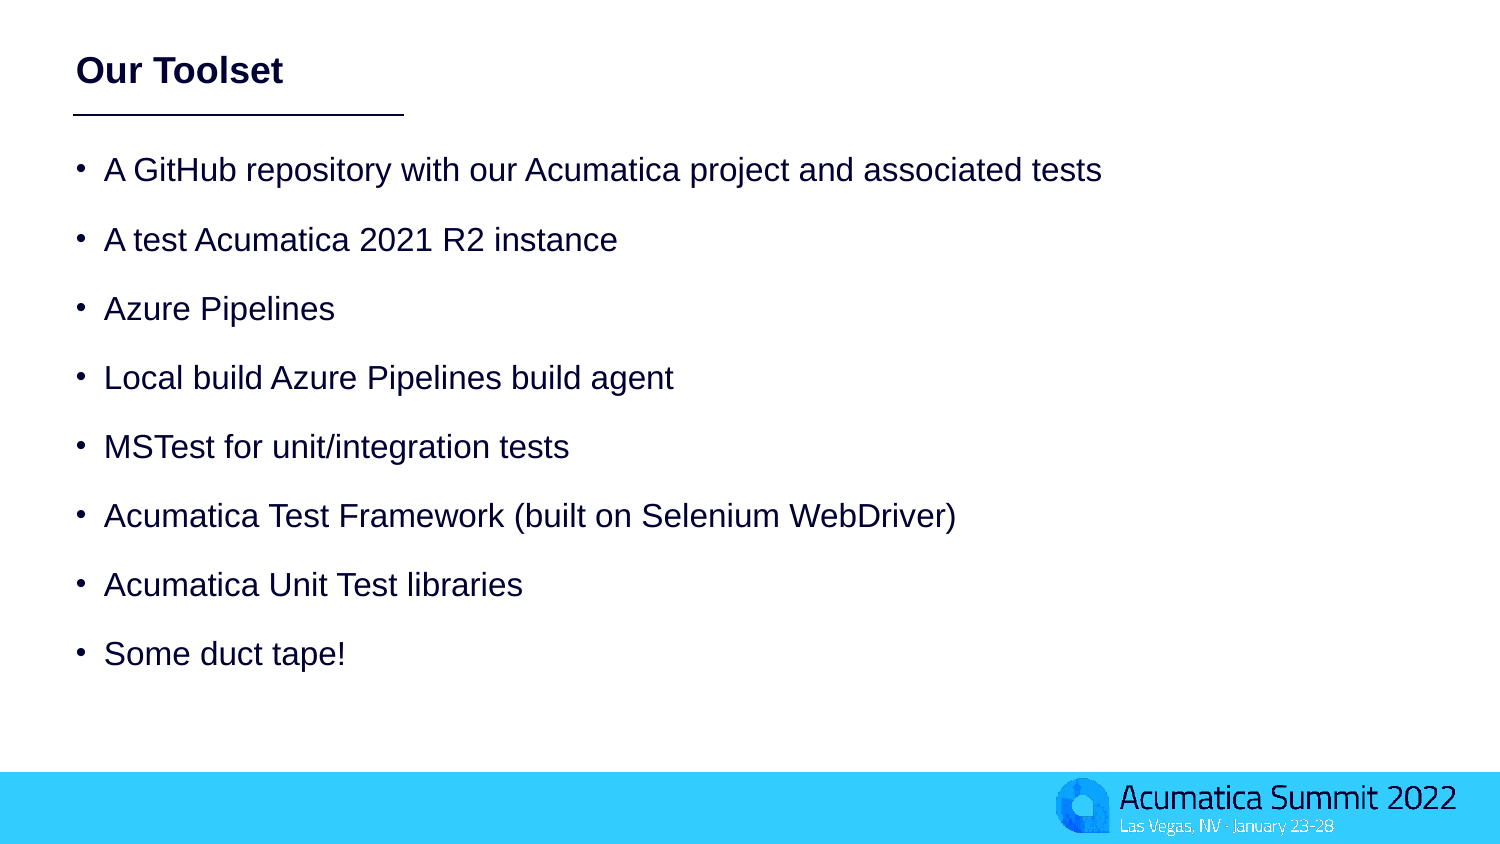

# Our Toolset
A GitHub repository with our Acumatica project and associated tests
A test Acumatica 2021 R2 instance
Azure Pipelines
Local build Azure Pipelines build agent
MSTest for unit/integration tests
Acumatica Test Framework (built on Selenium WebDriver)
Acumatica Unit Test libraries
Some duct tape!